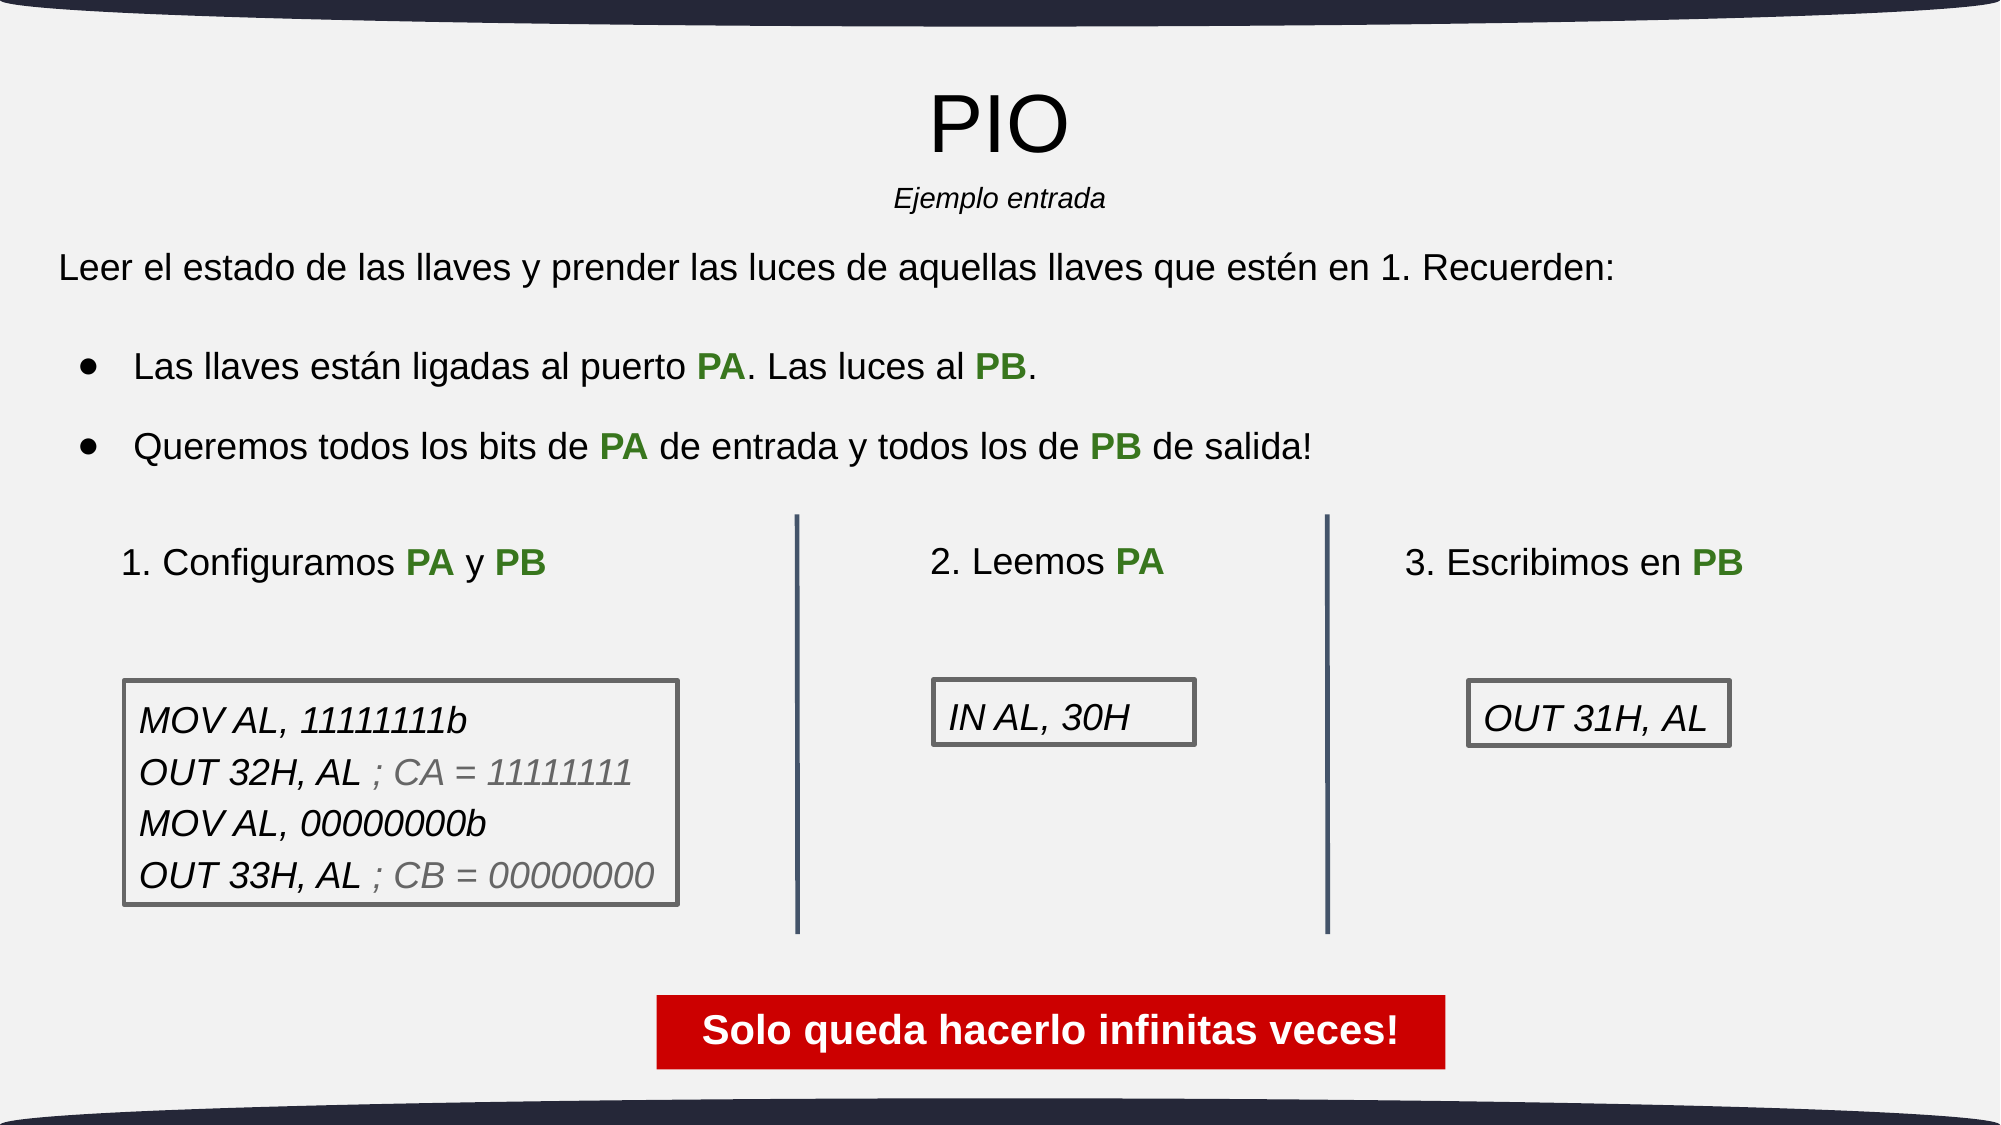

# PIO
Ejemplo entrada
Leer el estado de las llaves y prender las luces de aquellas llaves que estén en 1. Recuerden:
Las llaves están ligadas al puerto PA. Las luces al PB.
Queremos todos los bits de PA de entrada y todos los de PB de salida!
2. Leemos PA
1. Configuramos PA y PB
3. Escribimos en PB
IN AL, 30H
MOV AL, 11111111b
OUT 32H, AL ; CA = 11111111
MOV AL, 00000000b
OUT 33H, AL ; CB = 00000000
OUT 31H, AL
Solo queda hacerlo infinitas veces!